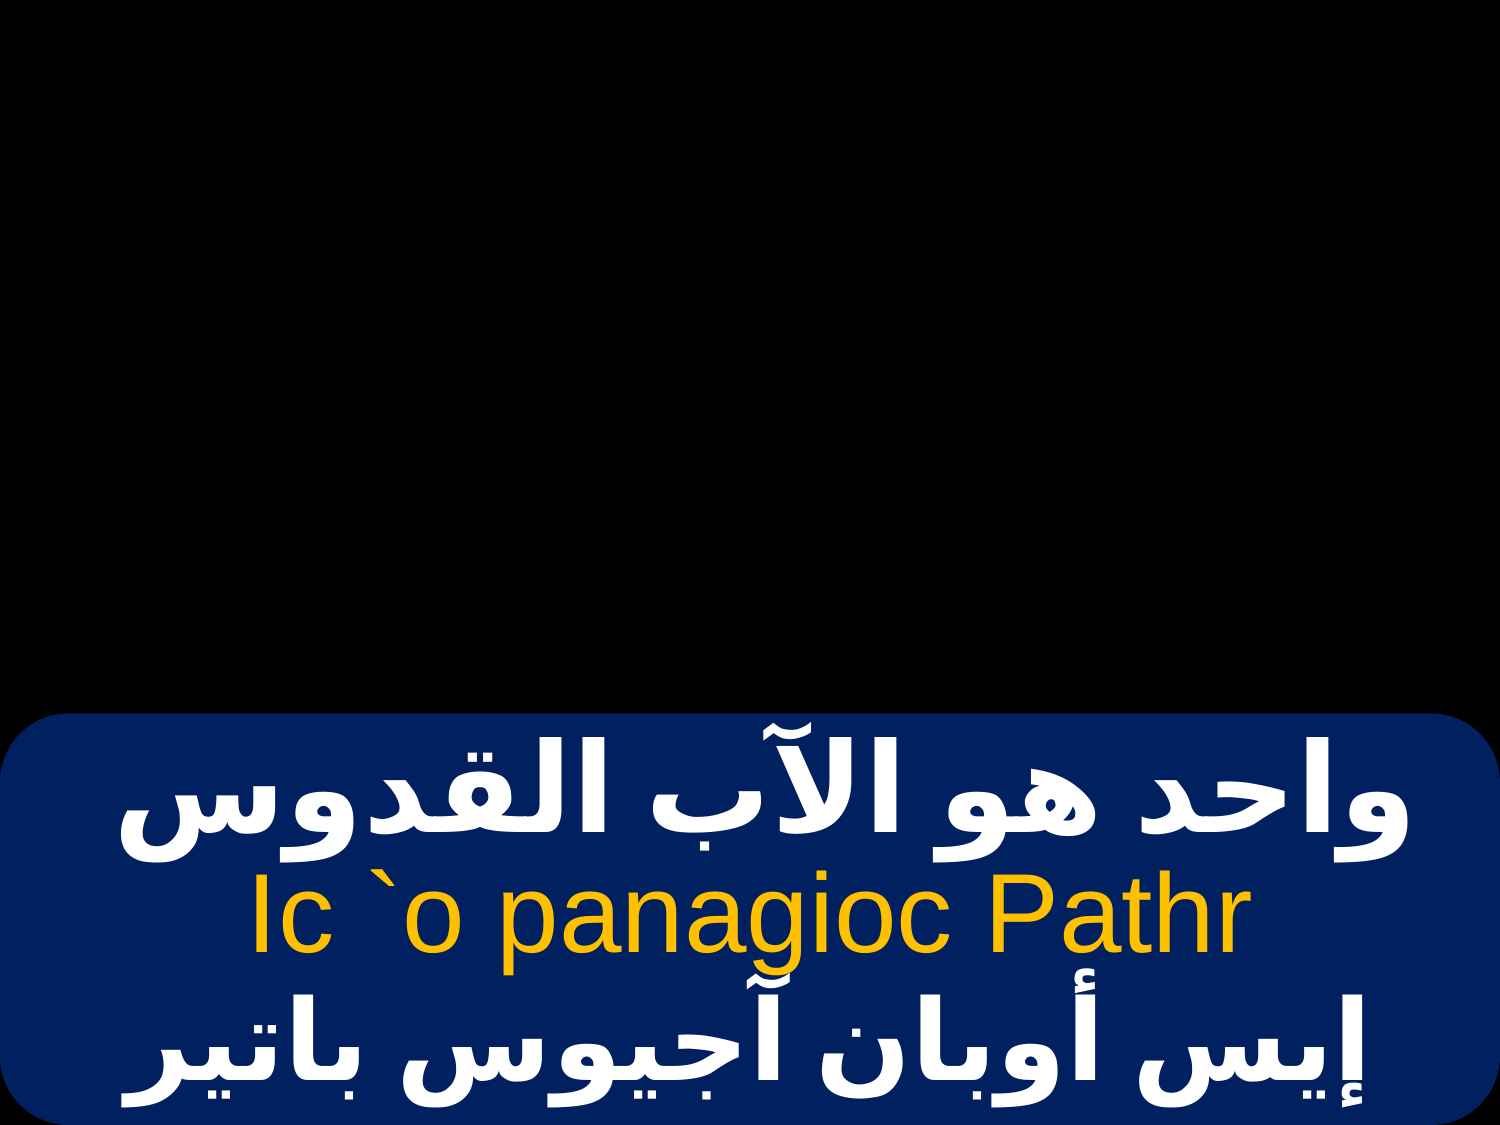

# واحد هو الآب القدوس
Ic `o panagioc Pathr
إيس أوبان آجيوس باتير